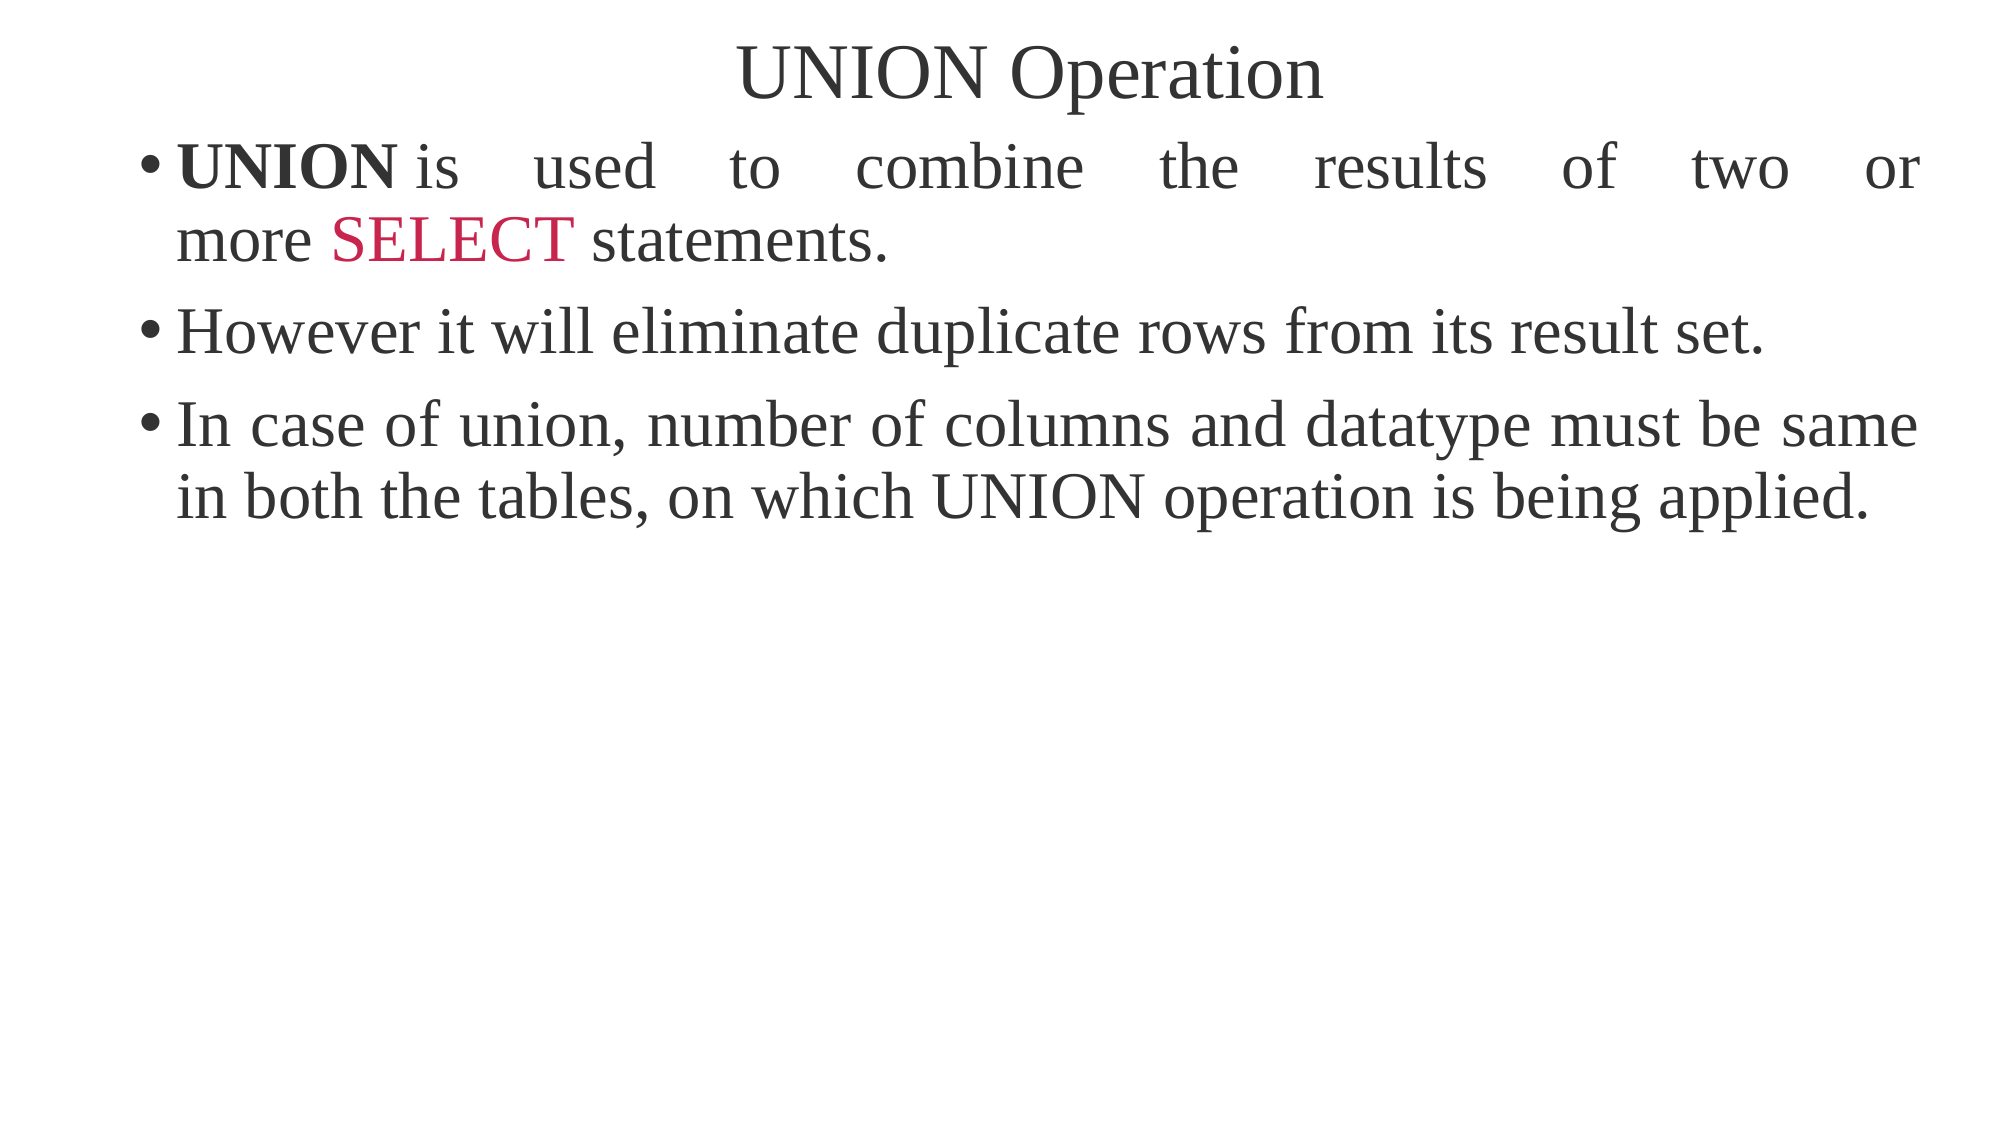

# UNION Operation
UNION is used to combine the results of two or more SELECT statements.
However it will eliminate duplicate rows from its result set.
In case of union, number of columns and datatype must be same in both the tables, on which UNION operation is being applied.